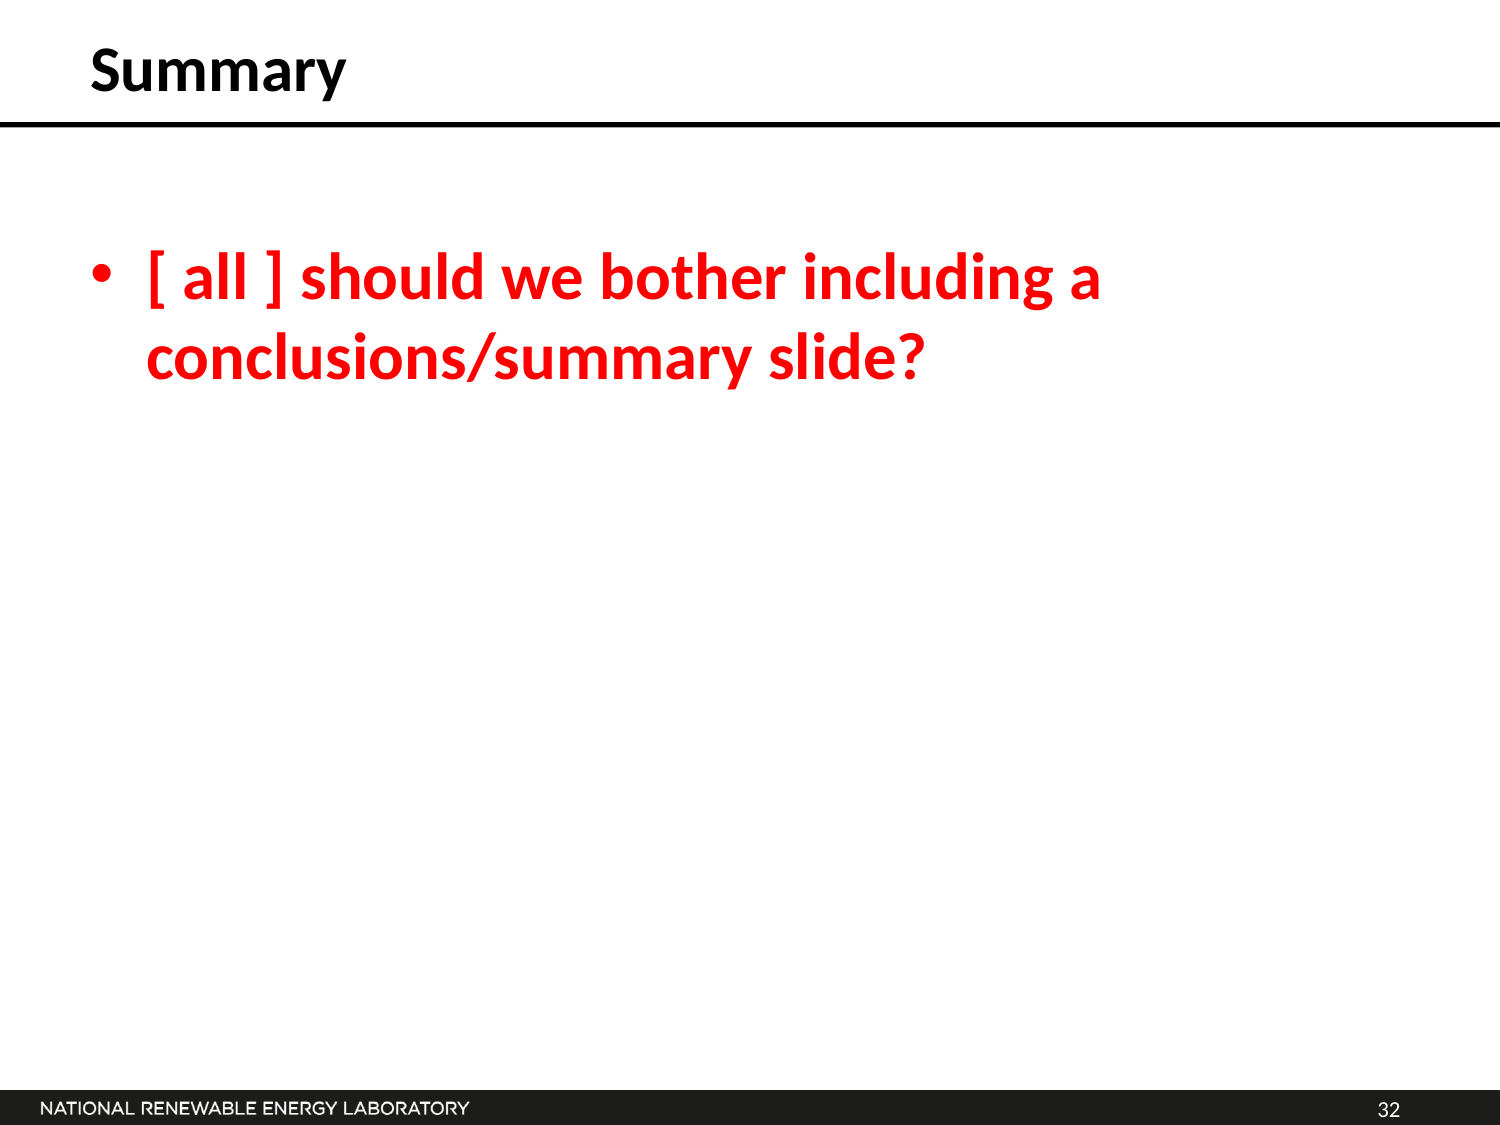

# Summary
[ all ] should we bother including a conclusions/summary slide?